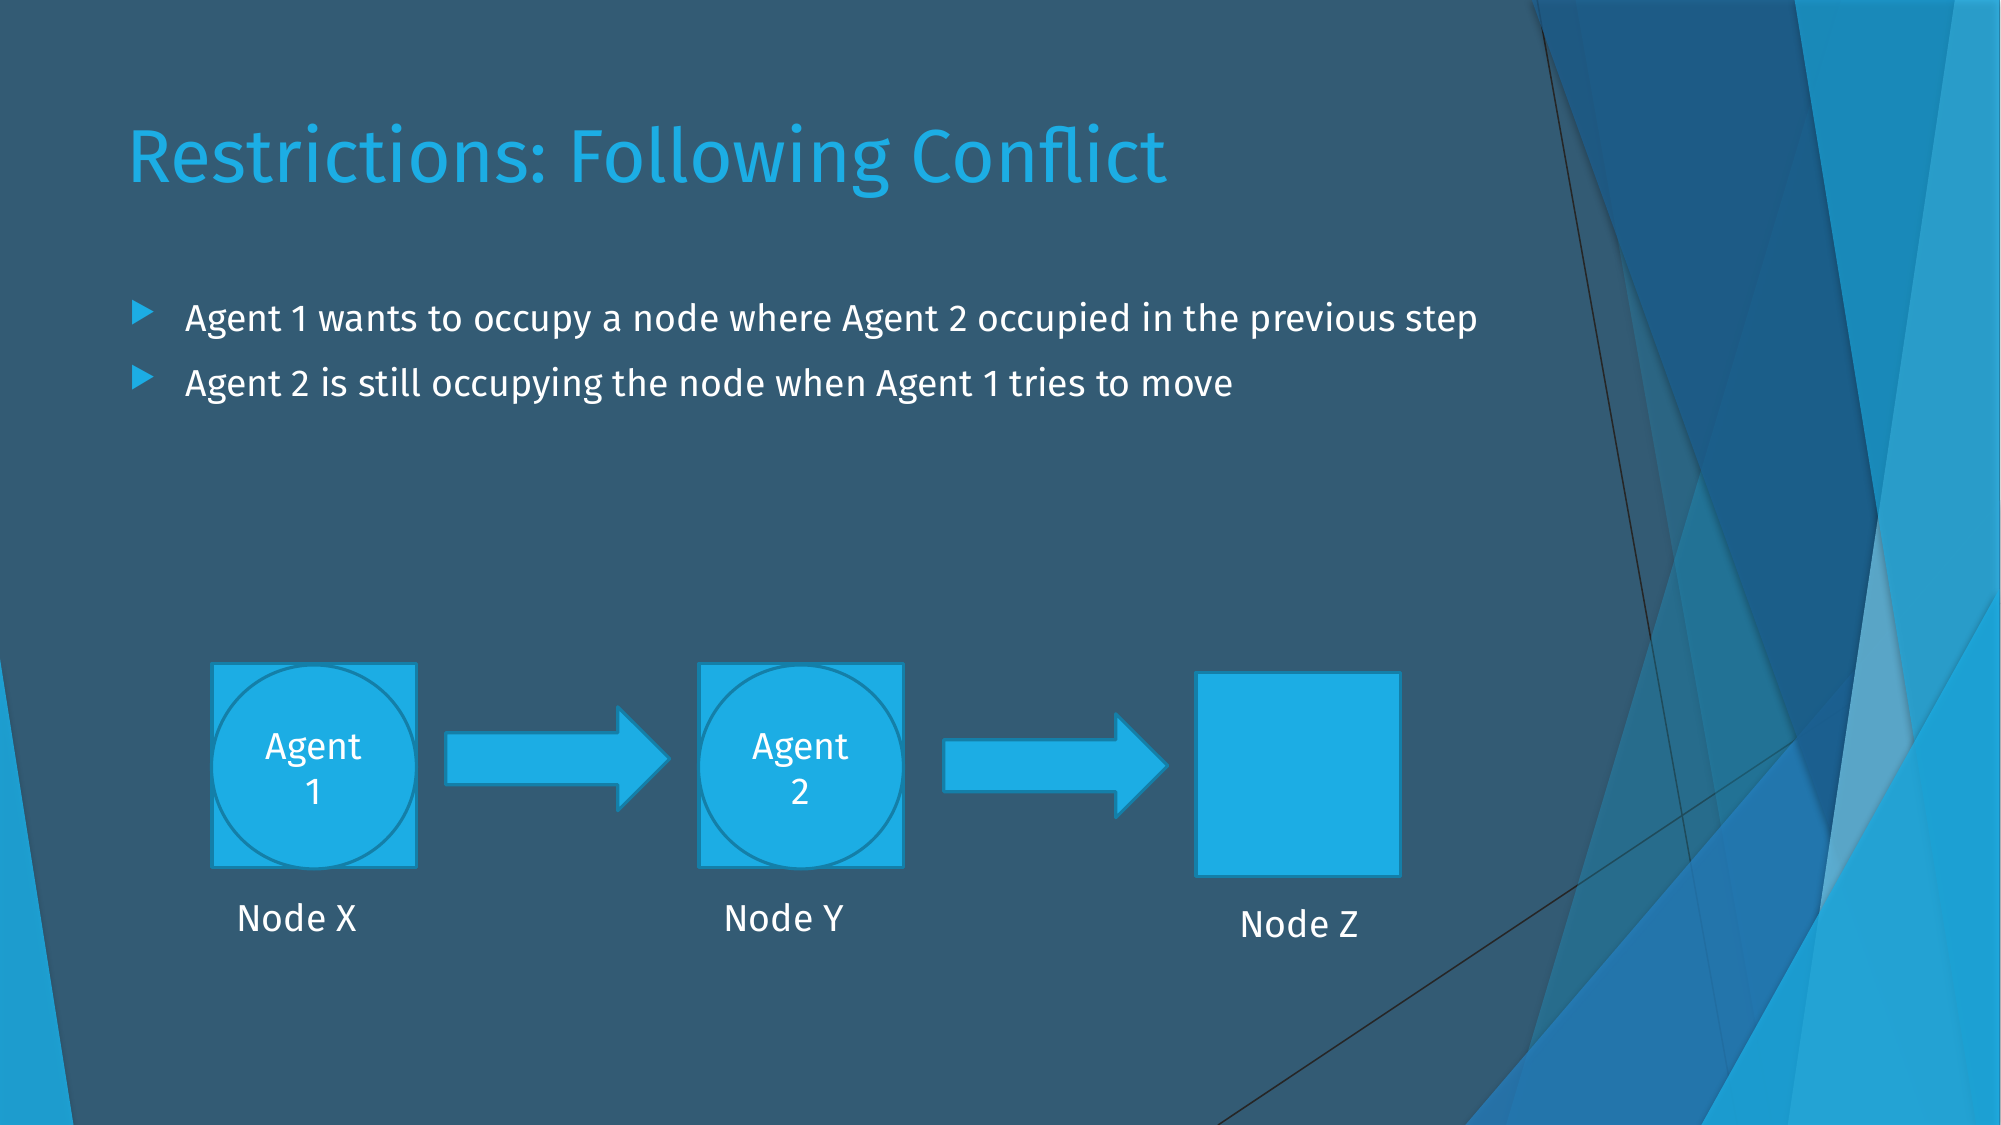

# Restrictions: Following Conflict
Agent 1 wants to occupy a node where Agent 2 occupied in the previous step
Agent 2 is still occupying the node when Agent 1 tries to move

Agent 1
Agent 2

Node X
Node Y
Node Z